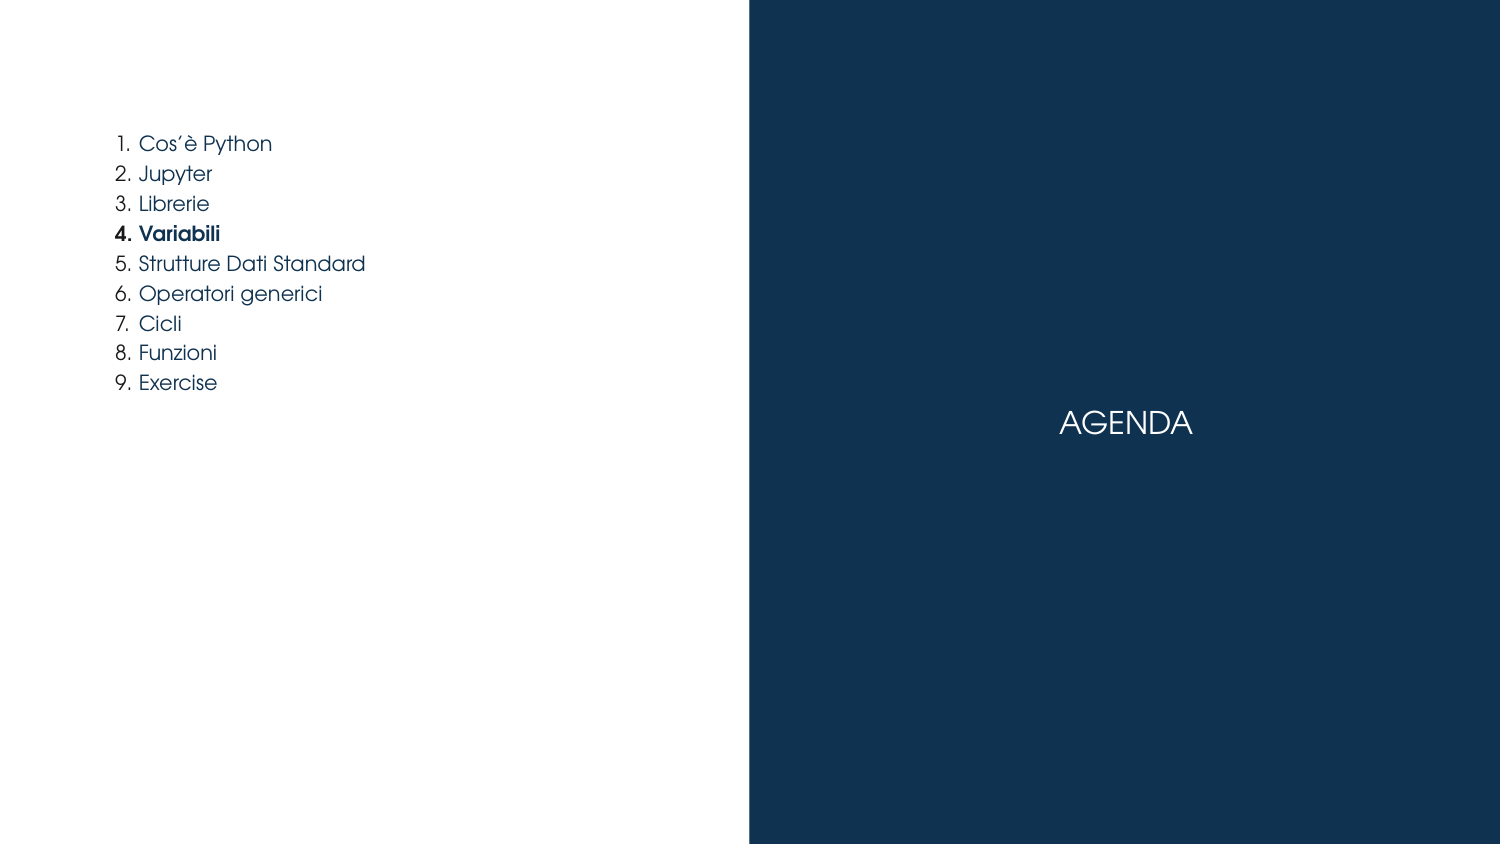

Cos’è Python
Jupyter
Librerie
Variabili
Strutture Dati Standard
Operatori generici
Cicli
Funzioni
Exercise